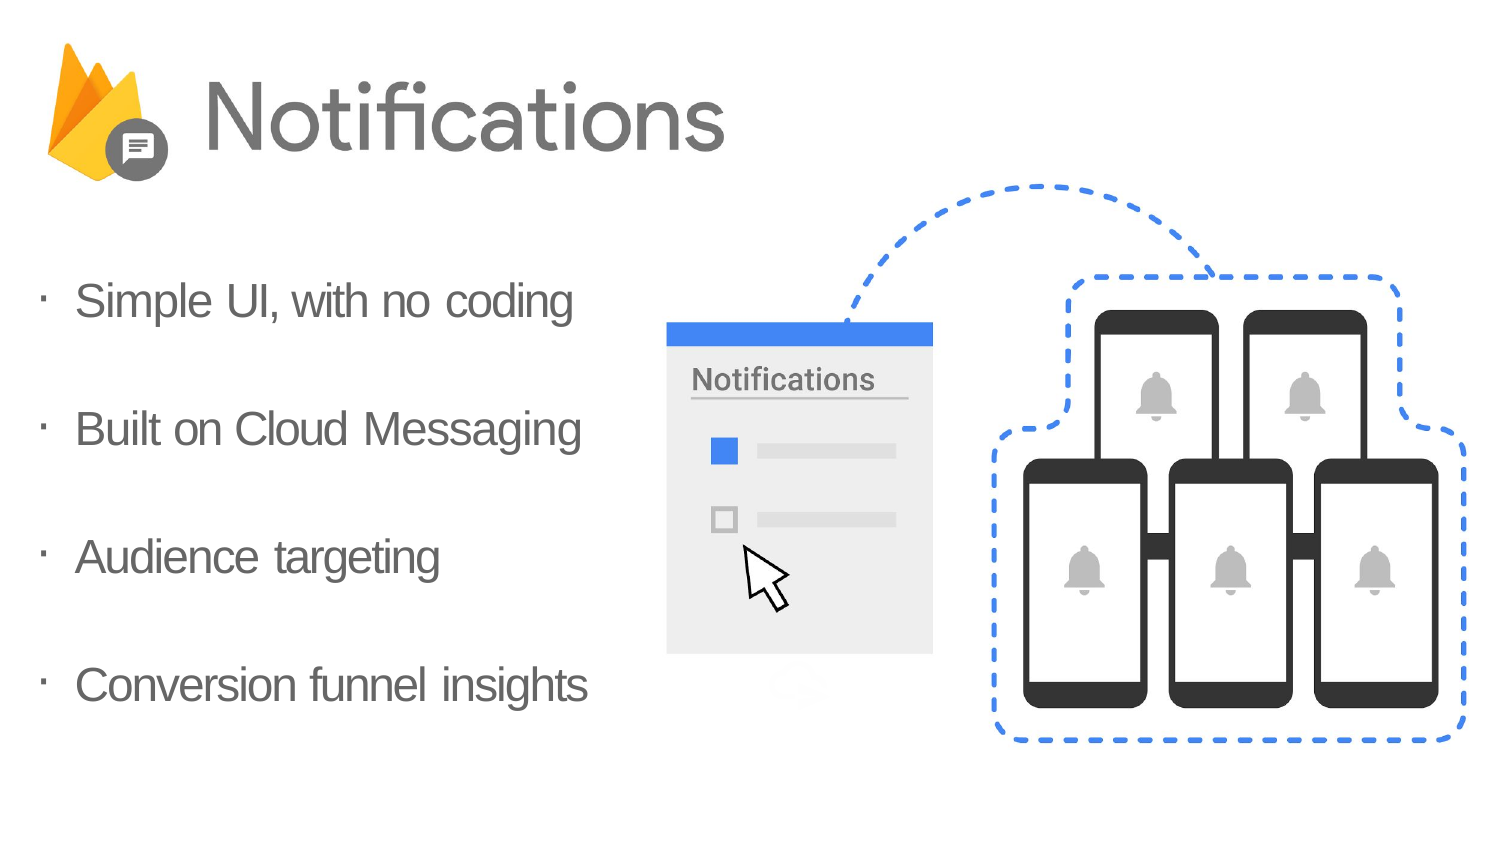

Simple UI, with no coding

Built on Cloud Messaging

Audience targeting

Conversion funnel insights